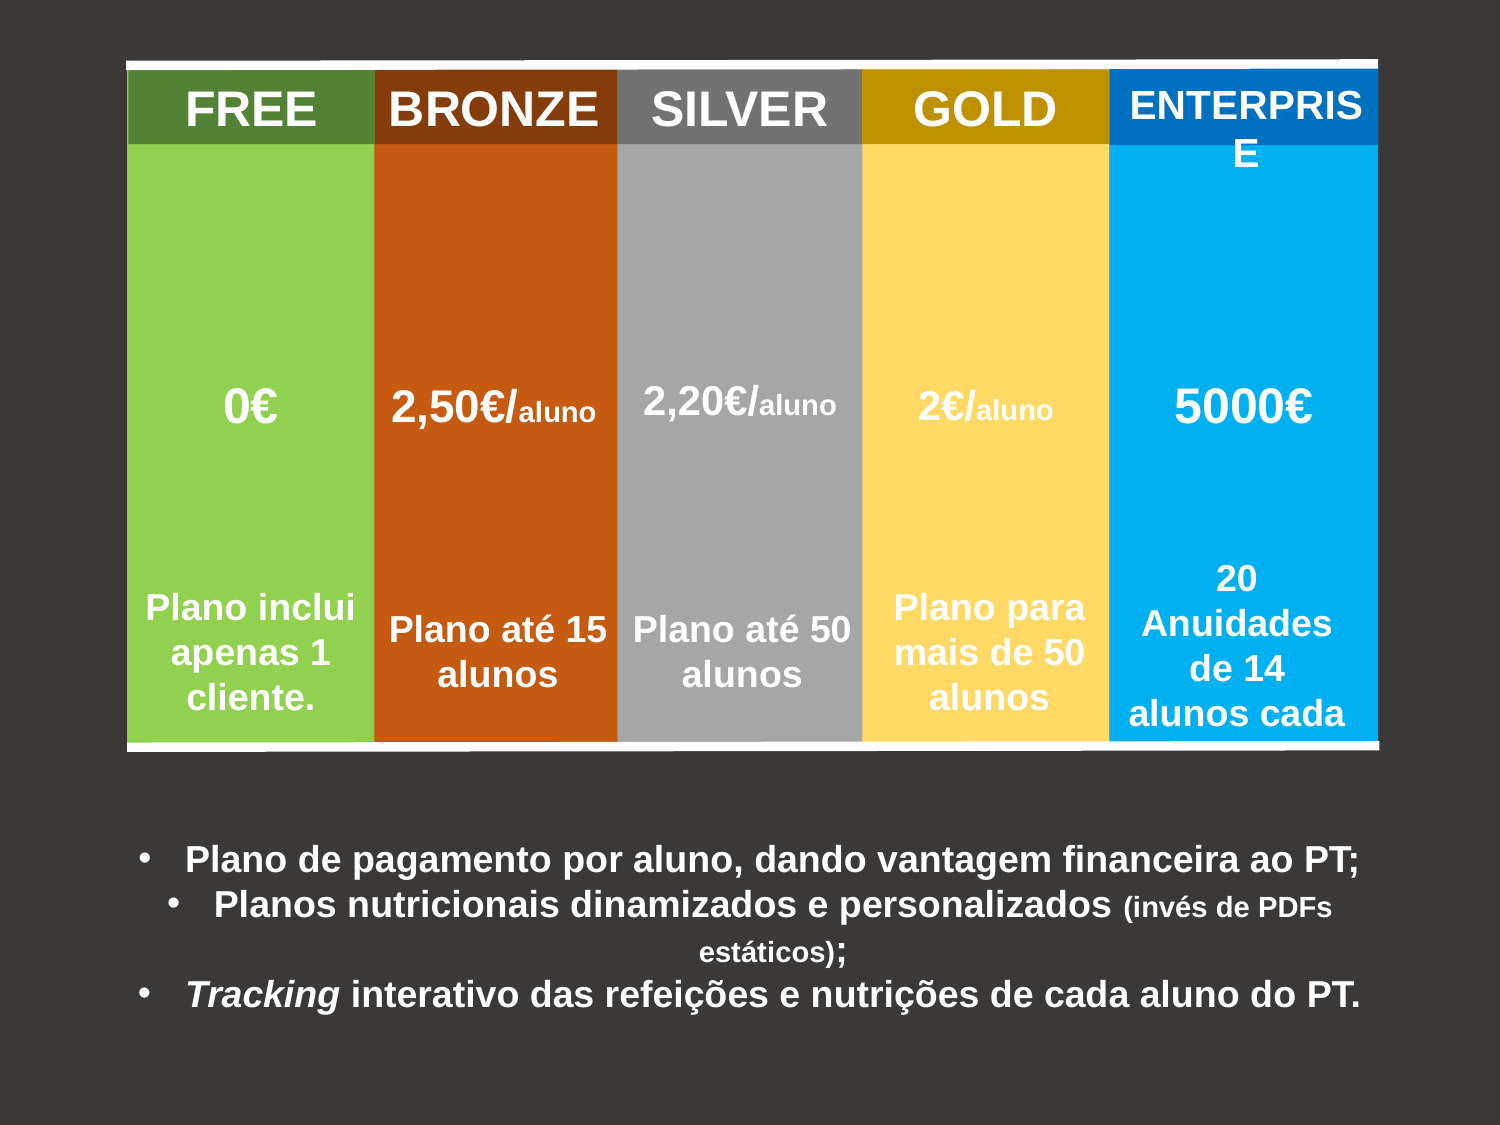

0€
2,50€/aluno

2,20€/aluno

2€/aluno
5000€

FREE
BRONZE
SILVER
GOLD
ENTERPRISE
20 Anuidades de 14 alunos cada
Plano inclui apenas 1 cliente.
Plano para mais de 50 alunos
Plano até 50 alunos
Plano até 15 alunos
Plano de pagamento por aluno, dando vantagem financeira ao PT;
Planos nutricionais dinamizados e personalizados (invés de PDFs estáticos);
Tracking interativo das refeições e nutrições de cada aluno do PT.